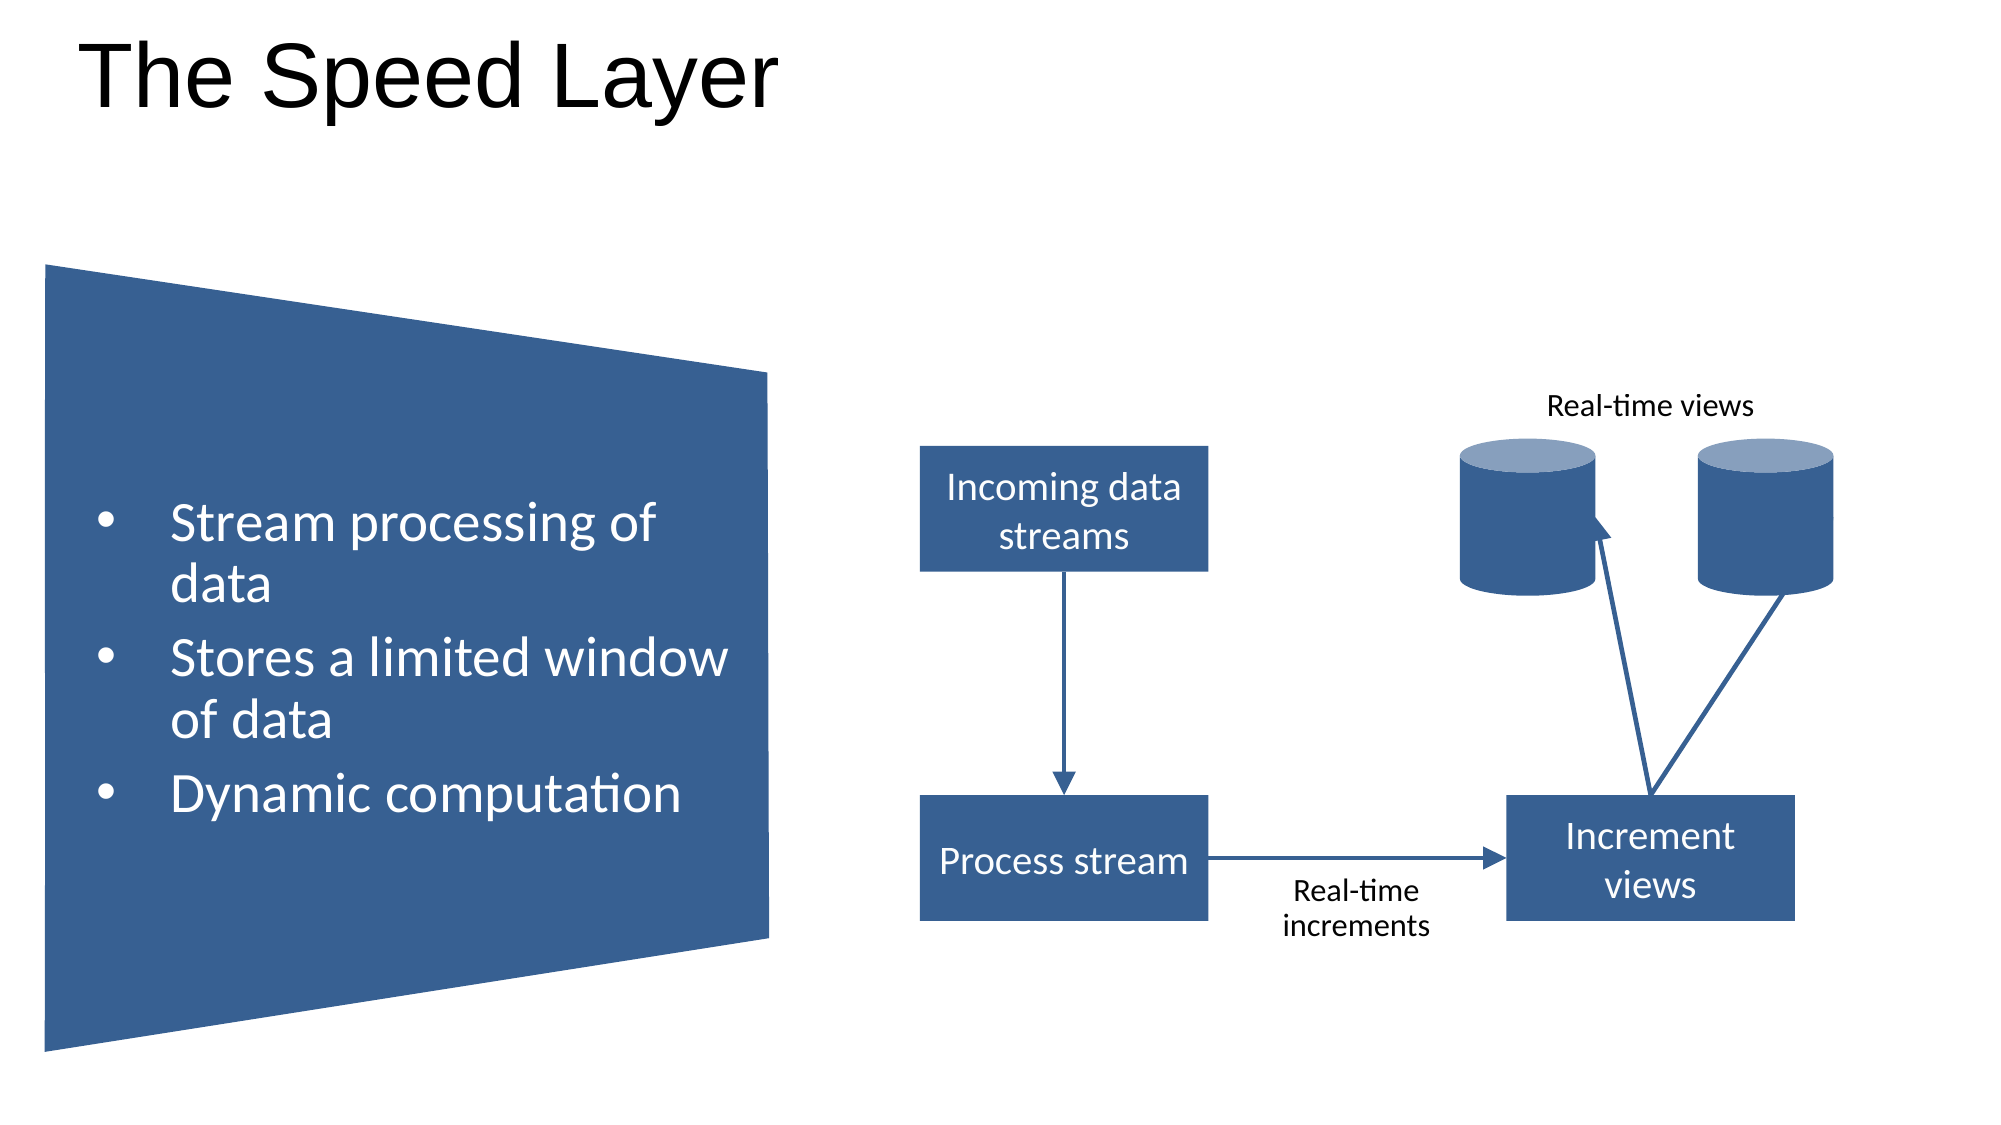

# The Speed Layer
Stream processing of data
Stores a limited window of data
Dynamic computation
Real-time views

Incoming data streams
Process stream
Increment views
Real-time increments